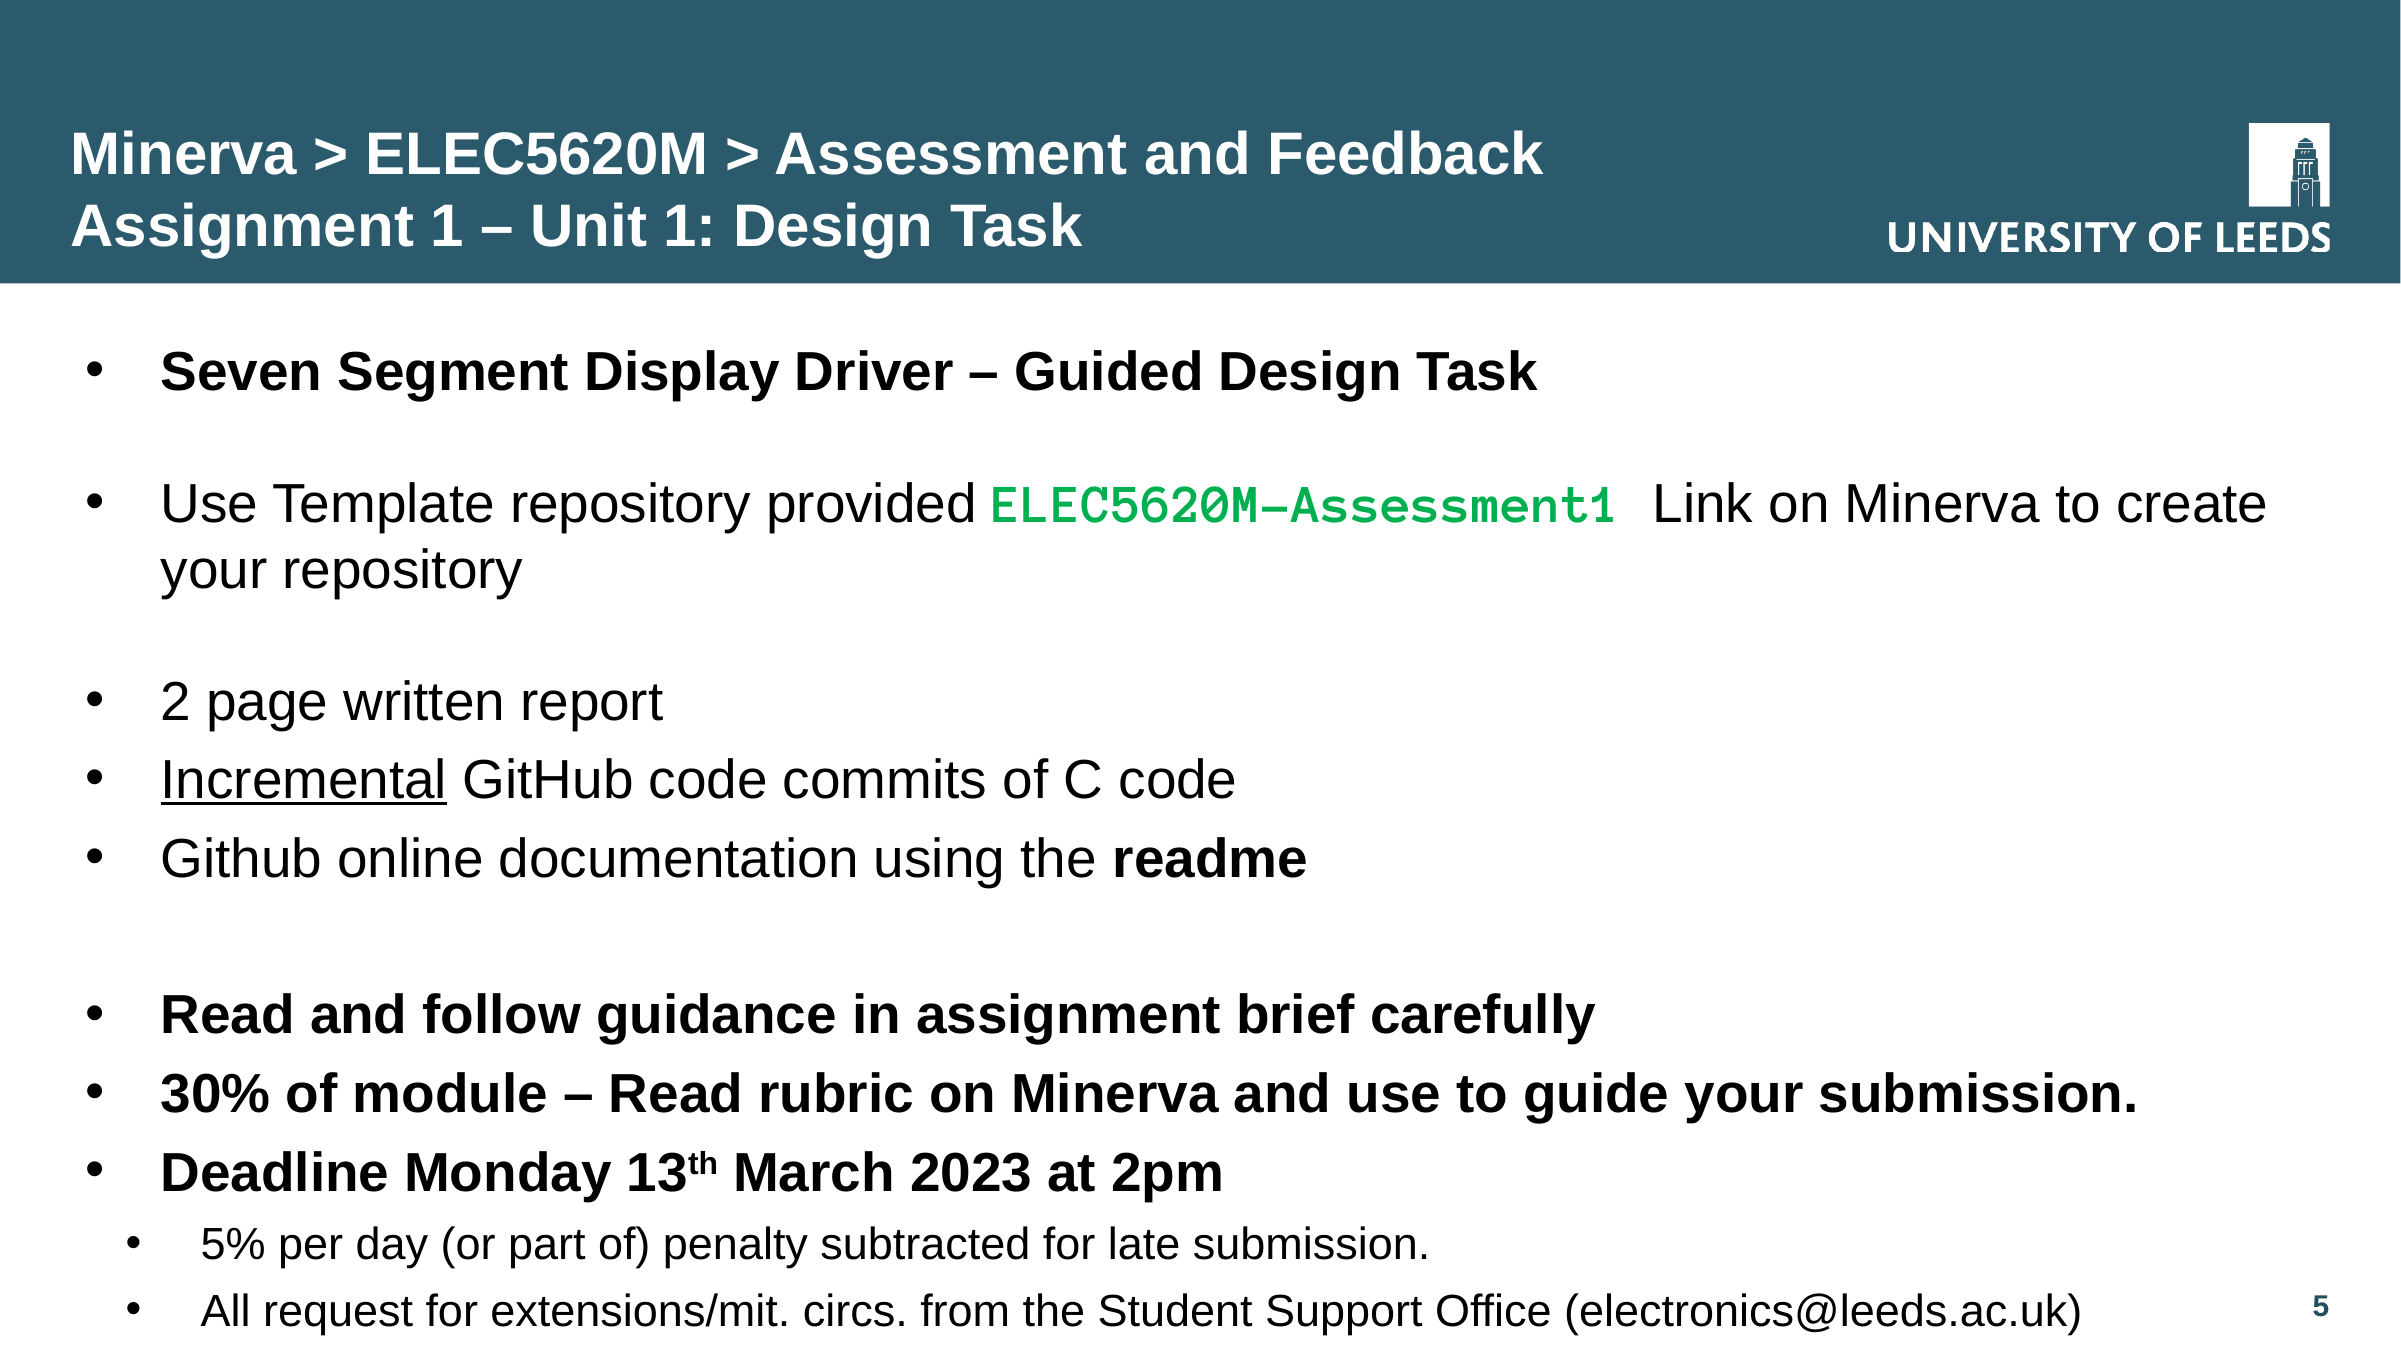

# Minerva > ELEC5620M > Assessment and Feedback Assignment 1 – Unit 1: Design Task
Seven Segment Display Driver – Guided Design Task

Use Template repository provided ELEC5620M-Assessment1 Link on Minerva to create your repository

2 page written report
Incremental GitHub code commits of C code
Github online documentation using the readme

Read and follow guidance in assignment brief carefully
30% of module – Read rubric on Minerva and use to guide your submission.
Deadline Monday 13th March 2023 at 2pm
5% per day (or part of) penalty subtracted for late submission.
All request for extensions/mit. circs. from the Student Support Office (electronics@leeds.ac.uk)